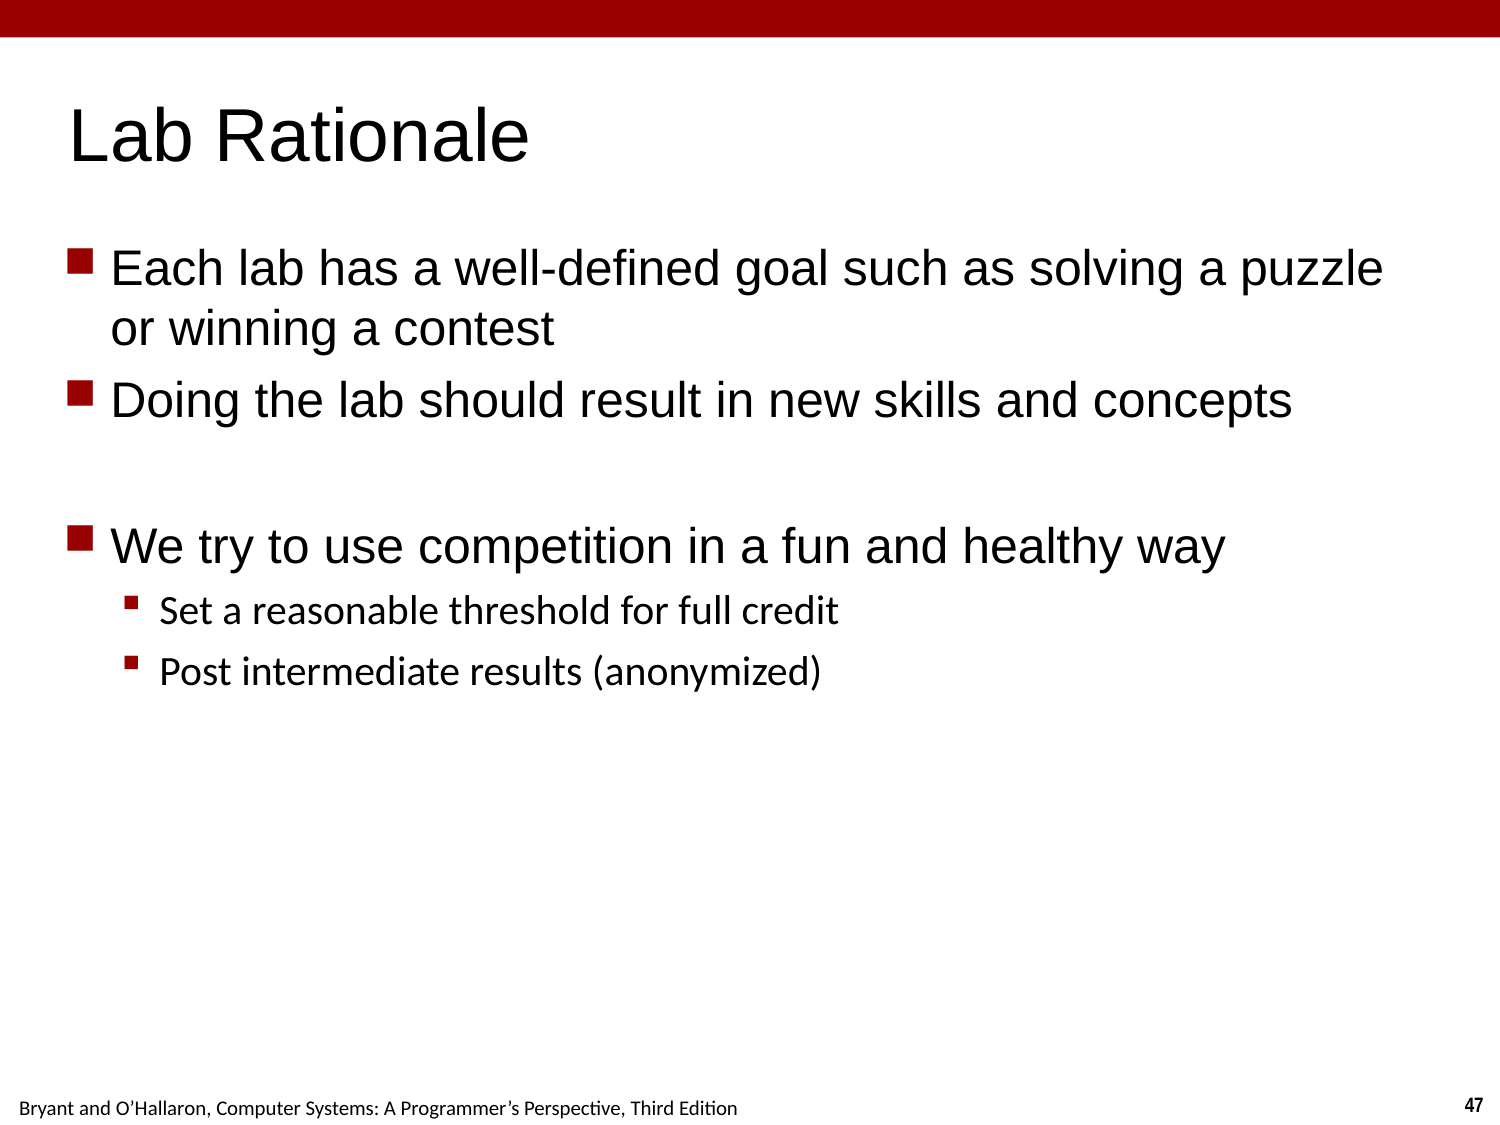

# Lab Rationale
Each lab has a well-defined goal such as solving a puzzle or winning a contest
Doing the lab should result in new skills and concepts

We try to use competition in a fun and healthy way
Set a reasonable threshold for full credit
Post intermediate results (anonymized)